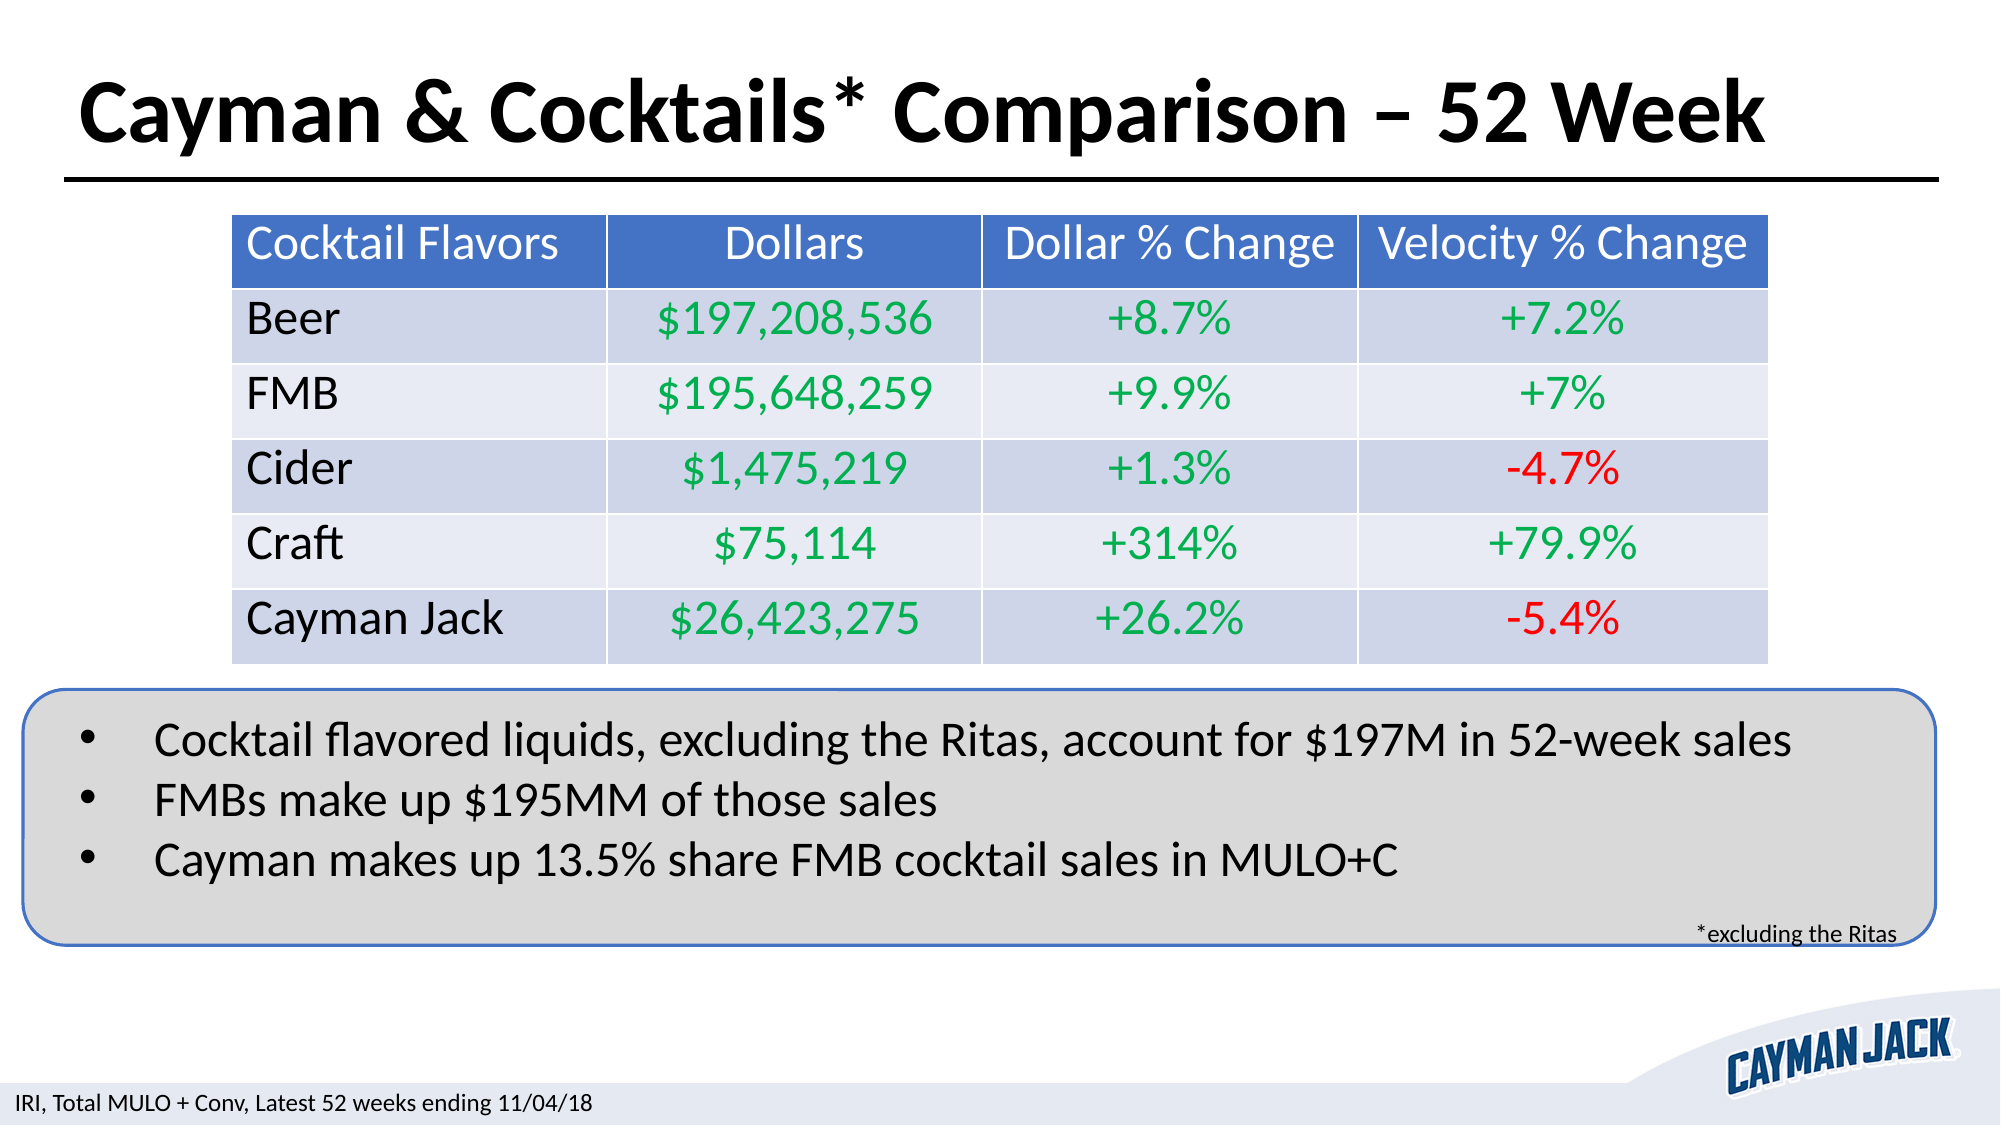

Cayman & Cocktails* Comparison – 52 Week
| Cocktail Flavors | Dollars | Dollar % Change | Velocity % Change |
| --- | --- | --- | --- |
| Beer | $197,208,536 | +8.7% | +7.2% |
| FMB | $195,648,259 | +9.9% | +7% |
| Cider | $1,475,219 | +1.3% | -4.7% |
| Craft | $75,114 | +314% | +79.9% |
| Cayman Jack | $26,423,275 | +26.2% | -5.4% |

Cocktail flavored liquids, excluding the Ritas, account for $197M in 52-week sales
FMBs make up $195MM of those sales
Cayman makes up 13.5% share FMB cocktail sales in MULO+C

*excluding the Ritas
IRI, Total MULO + Conv, Latest 52 weeks ending 11/04/18